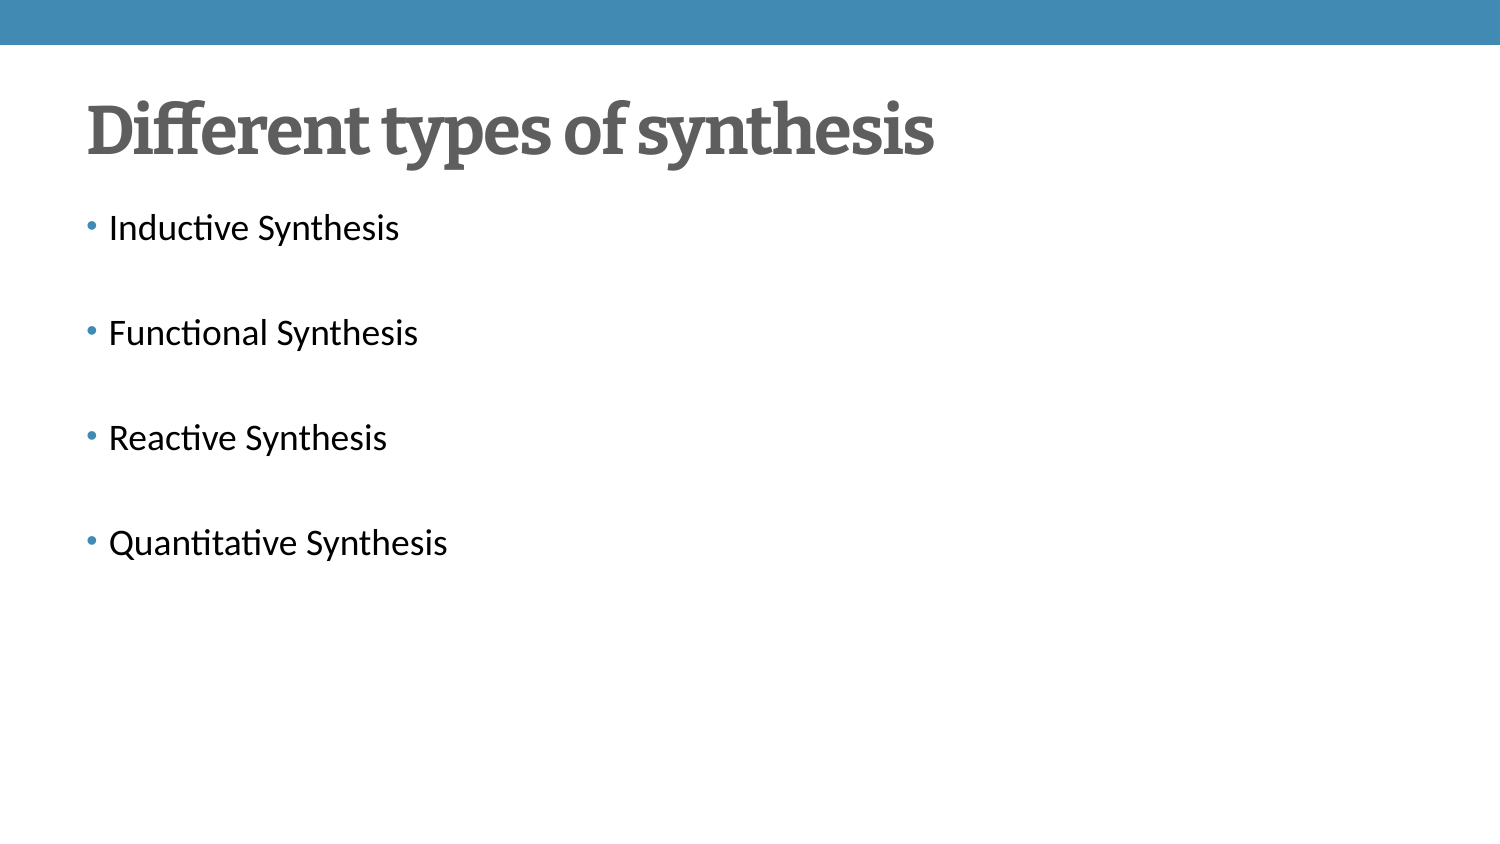

# Different types of synthesis
Inductive Synthesis

Functional Synthesis

Reactive Synthesis

Quantitative Synthesis